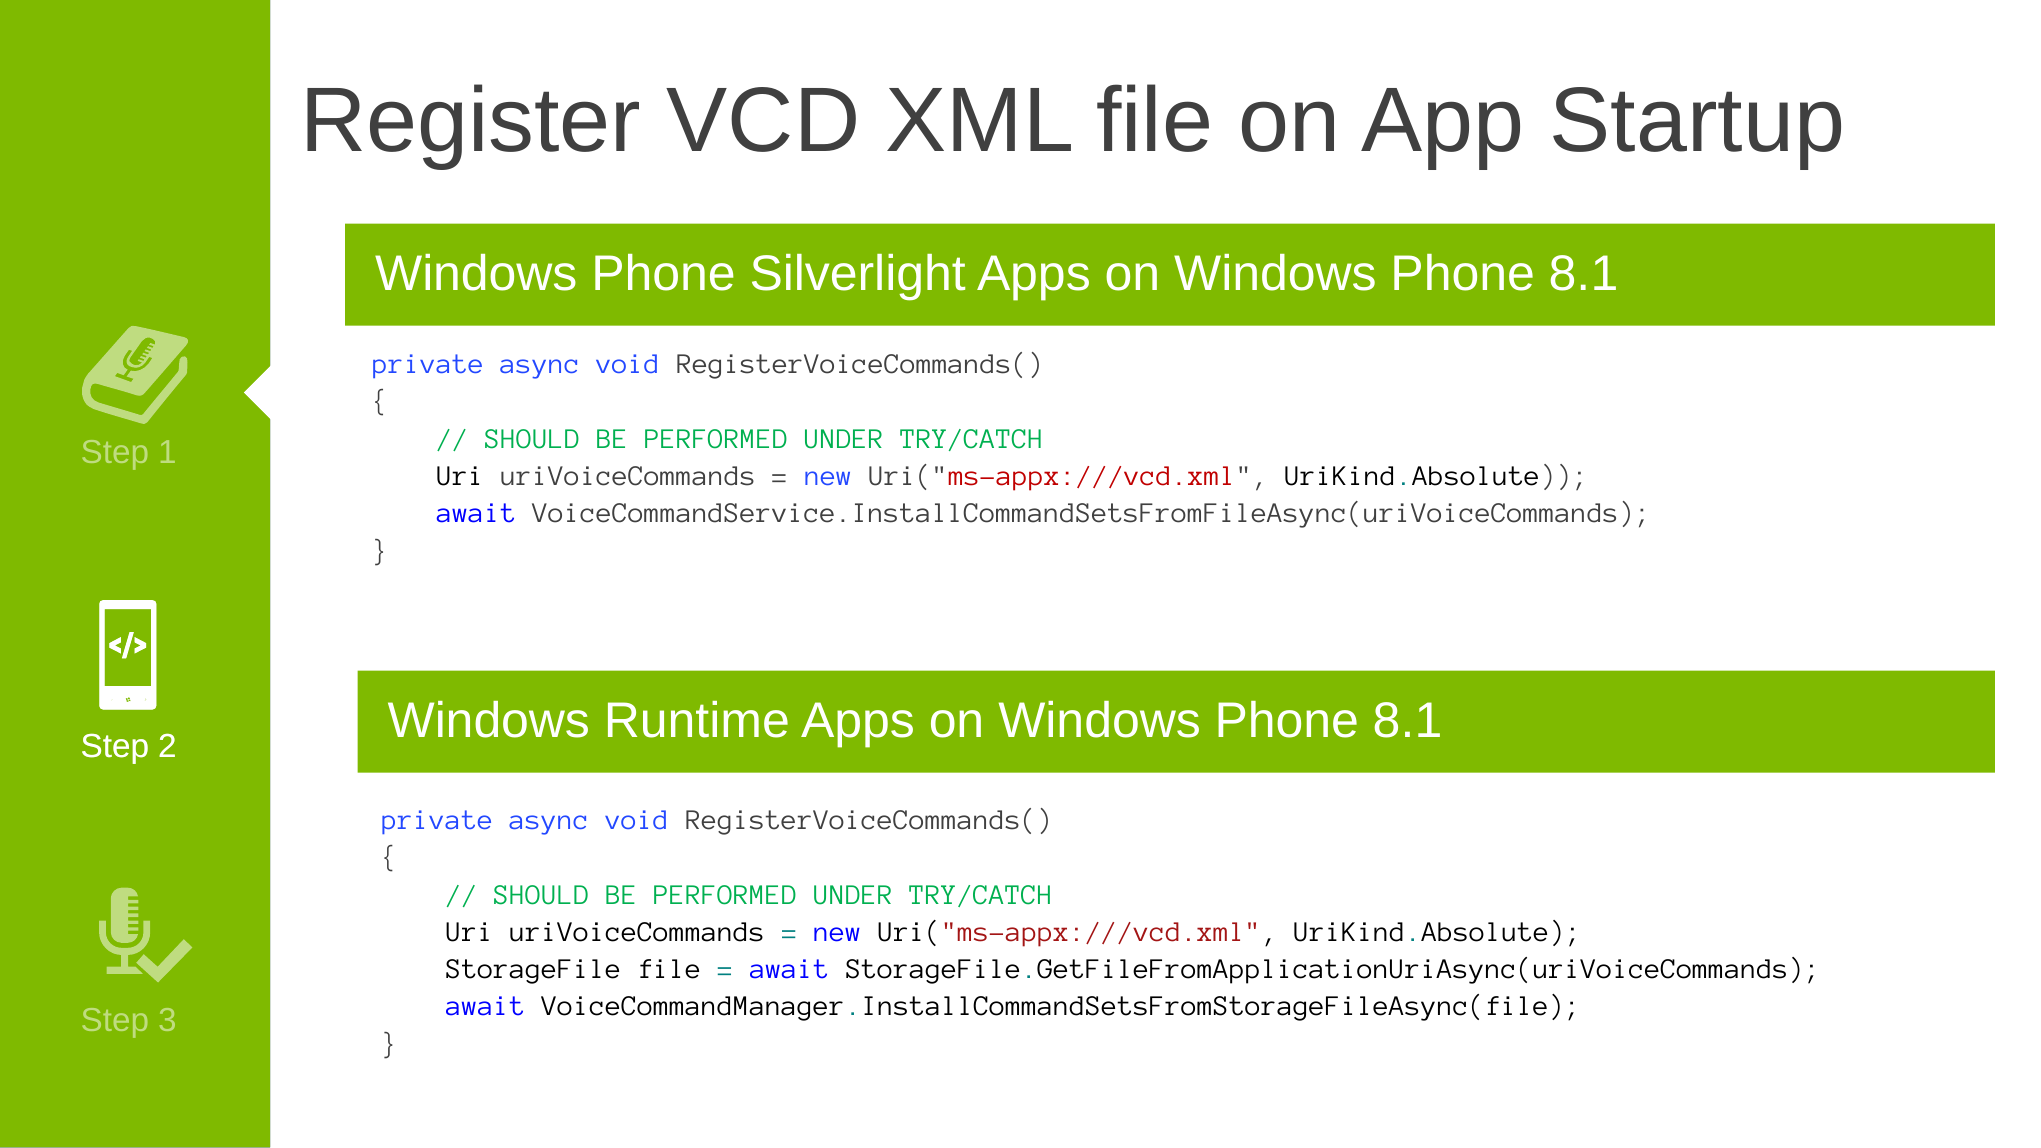

Register VCD XML file on App Startup
Windows Phone Silverlight Apps on Windows Phone 8.1

Step 1

Step 1
private async void RegisterVoiceCommands()
{
    // SHOULD BE PERFORMED UNDER TRY/CATCH
    Uri uriVoiceCommands = new Uri("ms-appx:///vcd.xml", UriKind.Absolute));
    await VoiceCommandService.InstallCommandSetsFromFileAsync(uriVoiceCommands);
}

Step 2

Step 2
Windows Runtime Apps on Windows Phone 8.1
private async void RegisterVoiceCommands()
{
    // SHOULD BE PERFORMED UNDER TRY/CATCH
    Uri uriVoiceCommands = new Uri("ms-appx:///vcd.xml", UriKind.Absolute);
    StorageFile file = await StorageFile.GetFileFromApplicationUriAsync(uriVoiceCommands);
    await VoiceCommandManager.InstallCommandSetsFromStorageFileAsync(file);
}

Step 3